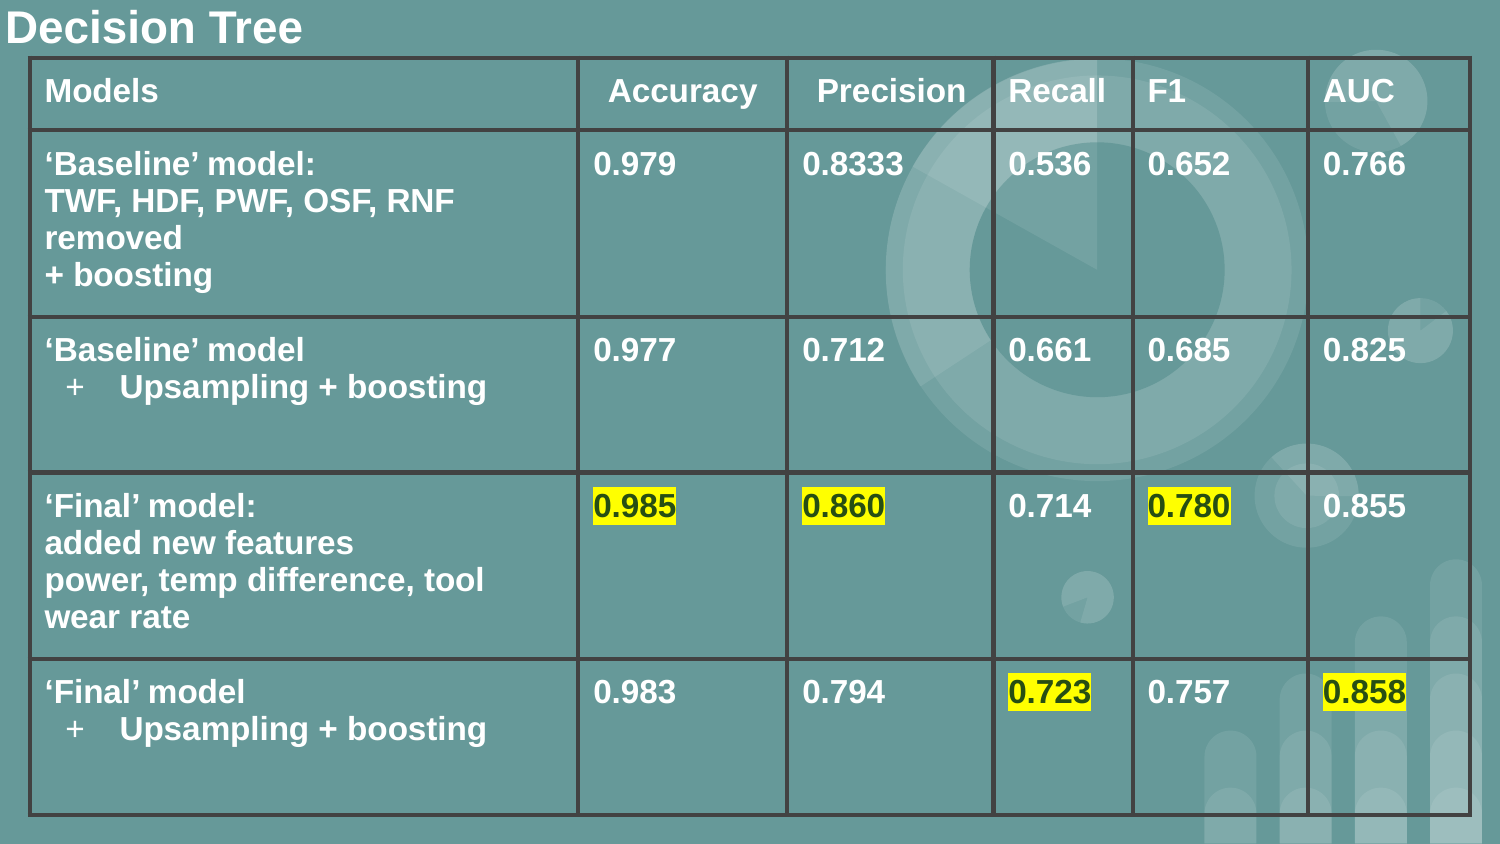

# Decision Tree
| Models | Accuracy | Precision | Recall | F1 | AUC |
| --- | --- | --- | --- | --- | --- |
| ‘Baseline’ model: TWF, HDF, PWF, OSF, RNF removed + boosting | 0.979 | 0.8333 | 0.536 | 0.652 | 0.766 |
| ‘Baseline’ model Upsampling + boosting | 0.977 | 0.712 | 0.661 | 0.685 | 0.825 |
| ‘Final’ model: added new features power, temp difference, tool wear rate | 0.985 | 0.860 | 0.714 | 0.780 | 0.855 |
| ‘Final’ model Upsampling + boosting | 0.983 | 0.794 | 0.723 | 0.757 | 0.858 |